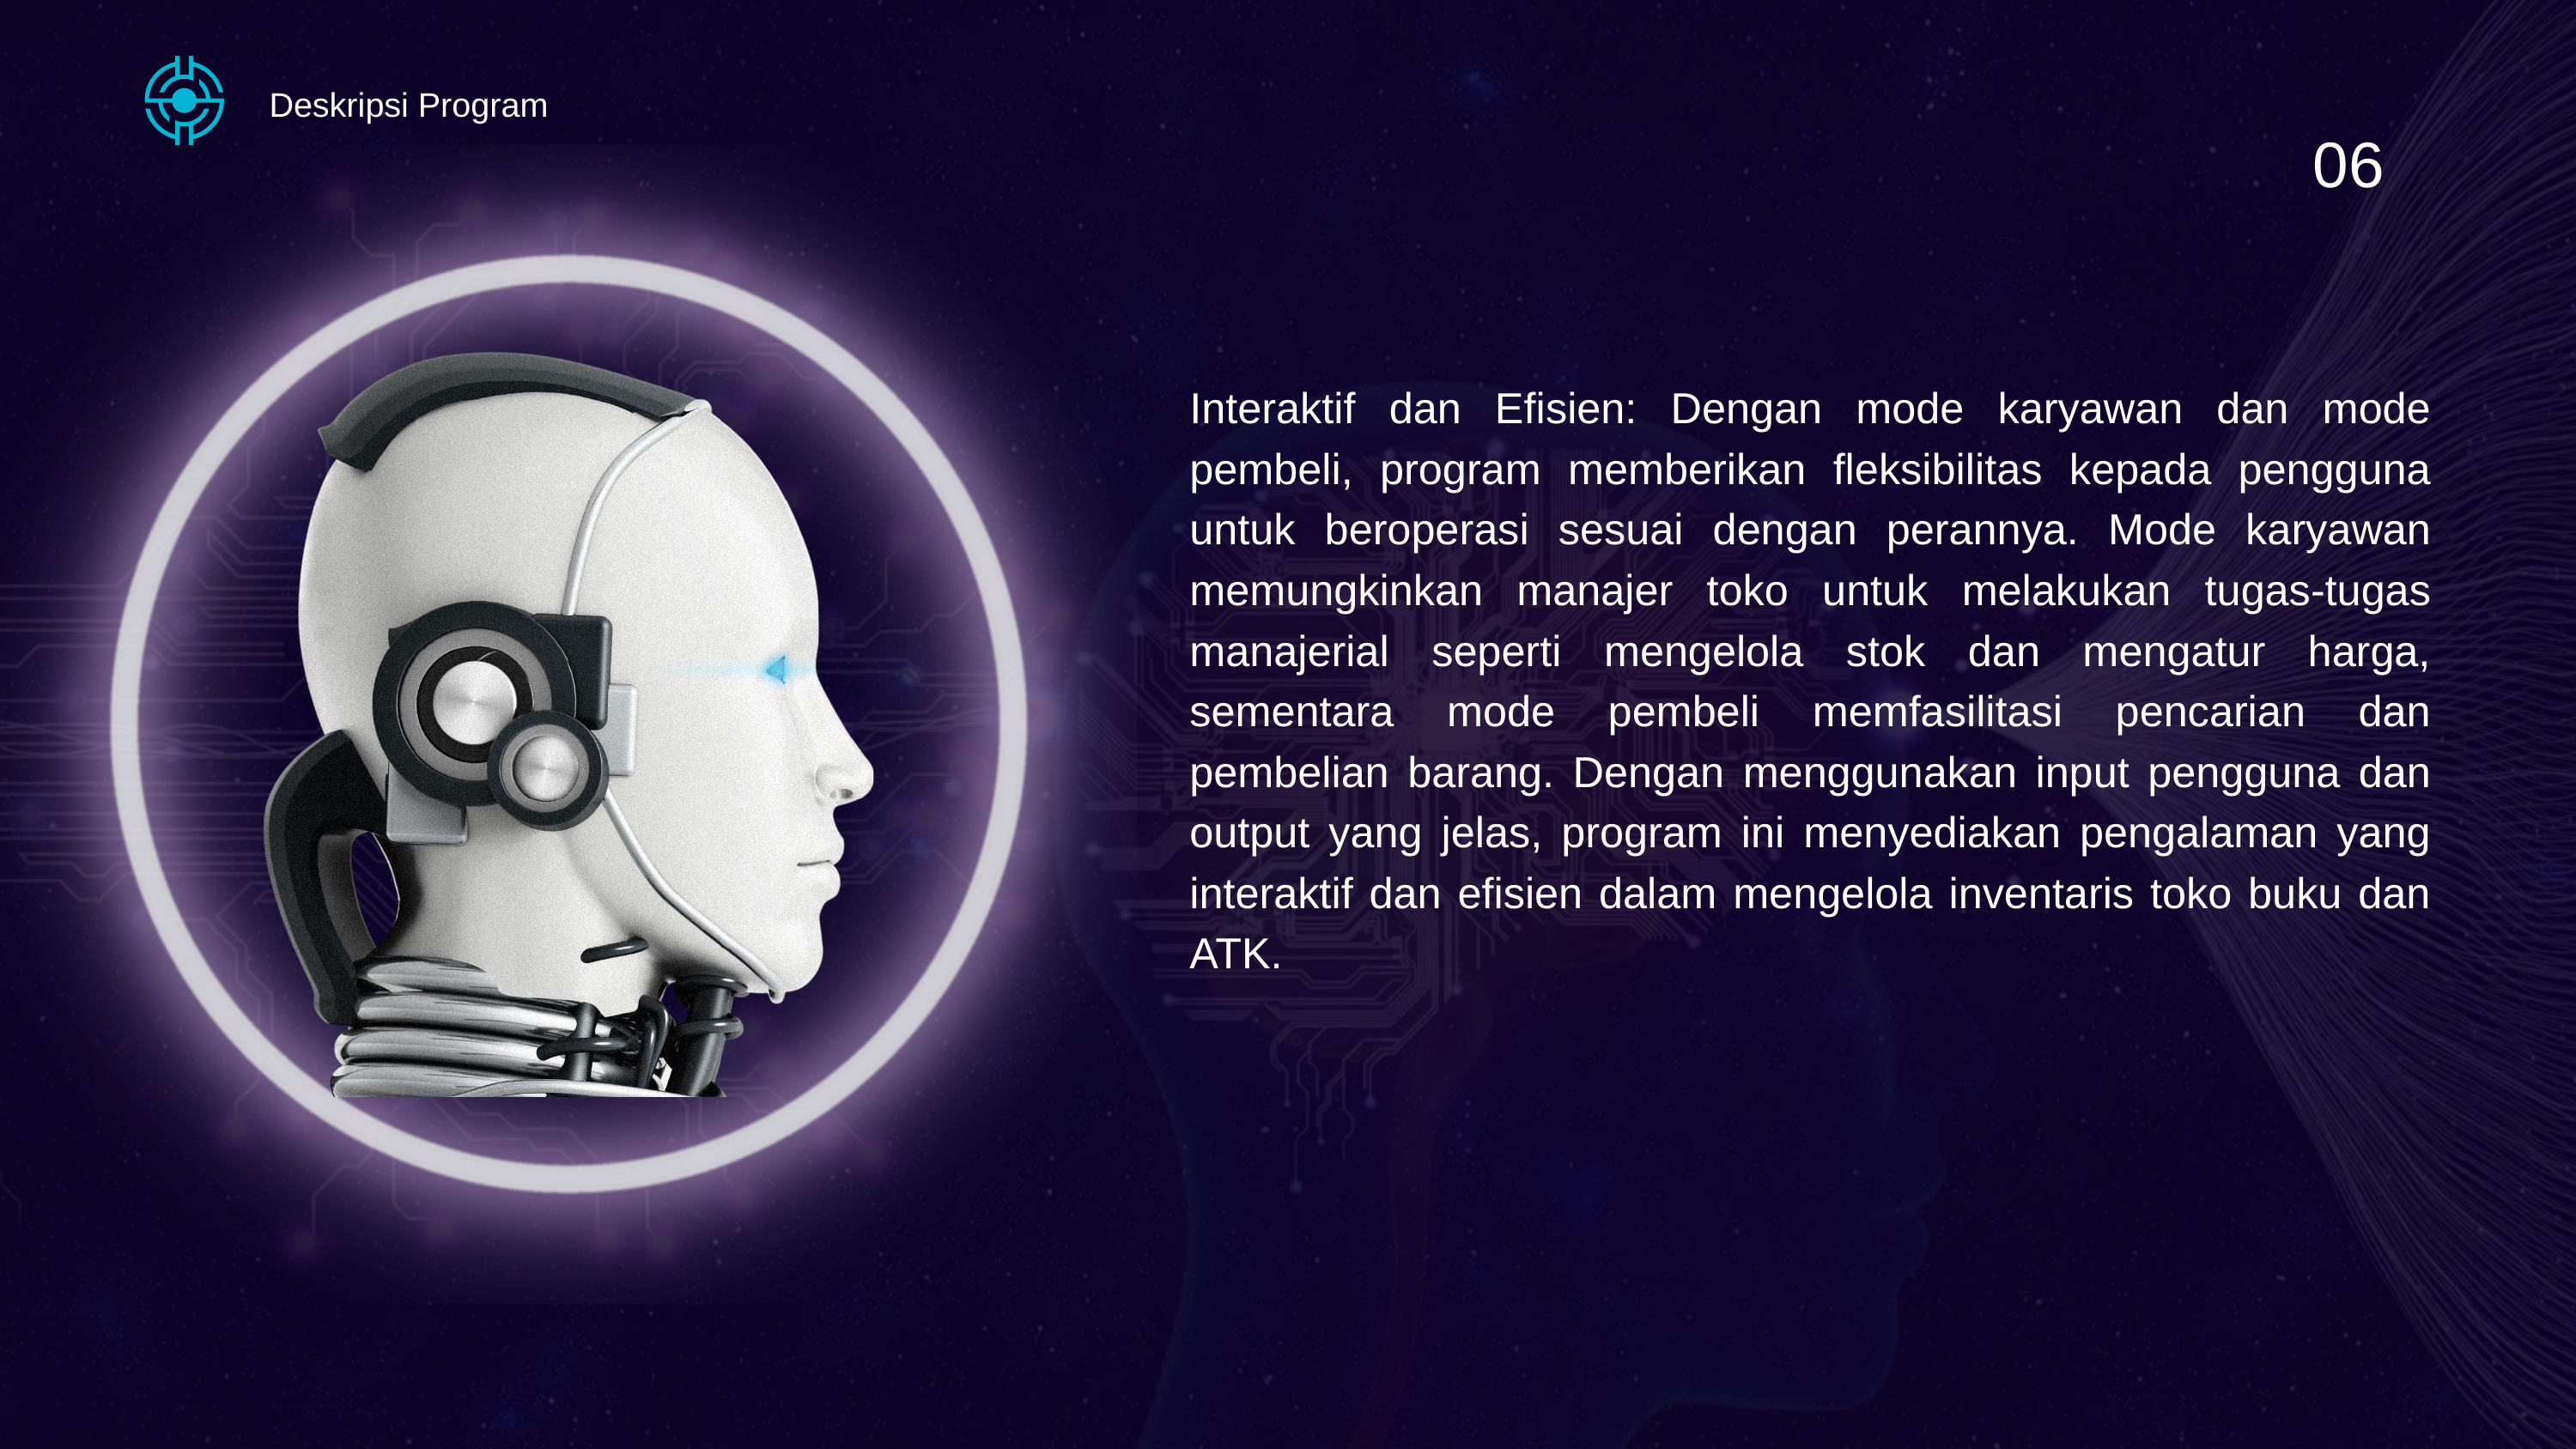

Deskripsi Program
06

Interaktif dan Efisien: Dengan mode karyawan dan mode pembeli, program memberikan fleksibilitas kepada pengguna untuk beroperasi sesuai dengan perannya. Mode karyawan memungkinkan manajer toko untuk melakukan tugas-tugas manajerial seperti mengelola stok dan mengatur harga, sementara mode pembeli memfasilitasi pencarian dan pembelian barang. Dengan menggunakan input pengguna dan output yang jelas, program ini menyediakan pengalaman yang interaktif dan efisien dalam mengelola inventaris toko buku dan ATK.